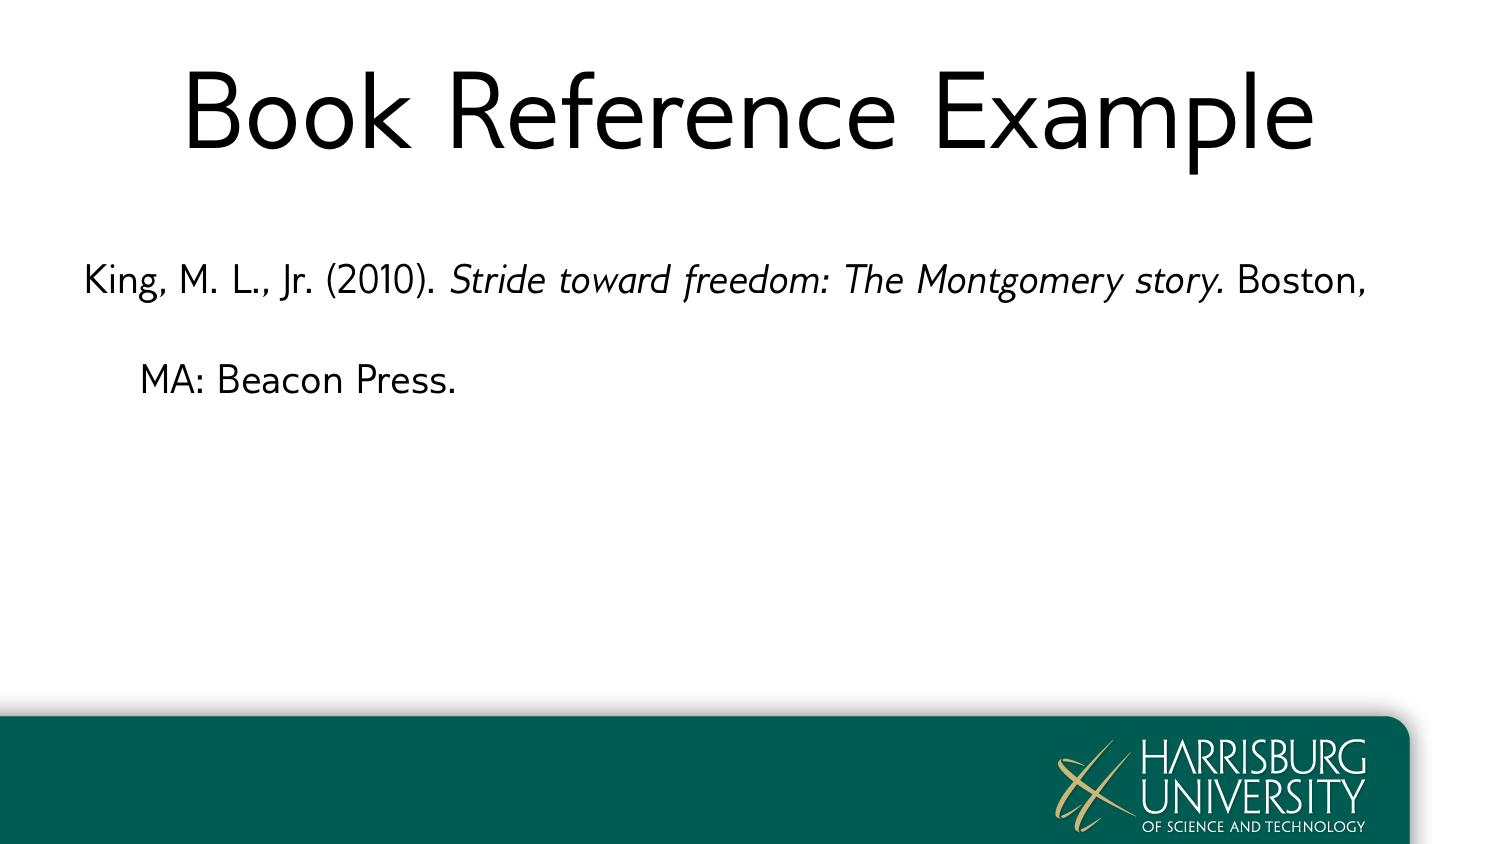

# Book Reference Example
King, M. L., Jr. (2010). Stride toward freedom: The Montgomery story. Boston, MA: Beacon Press.